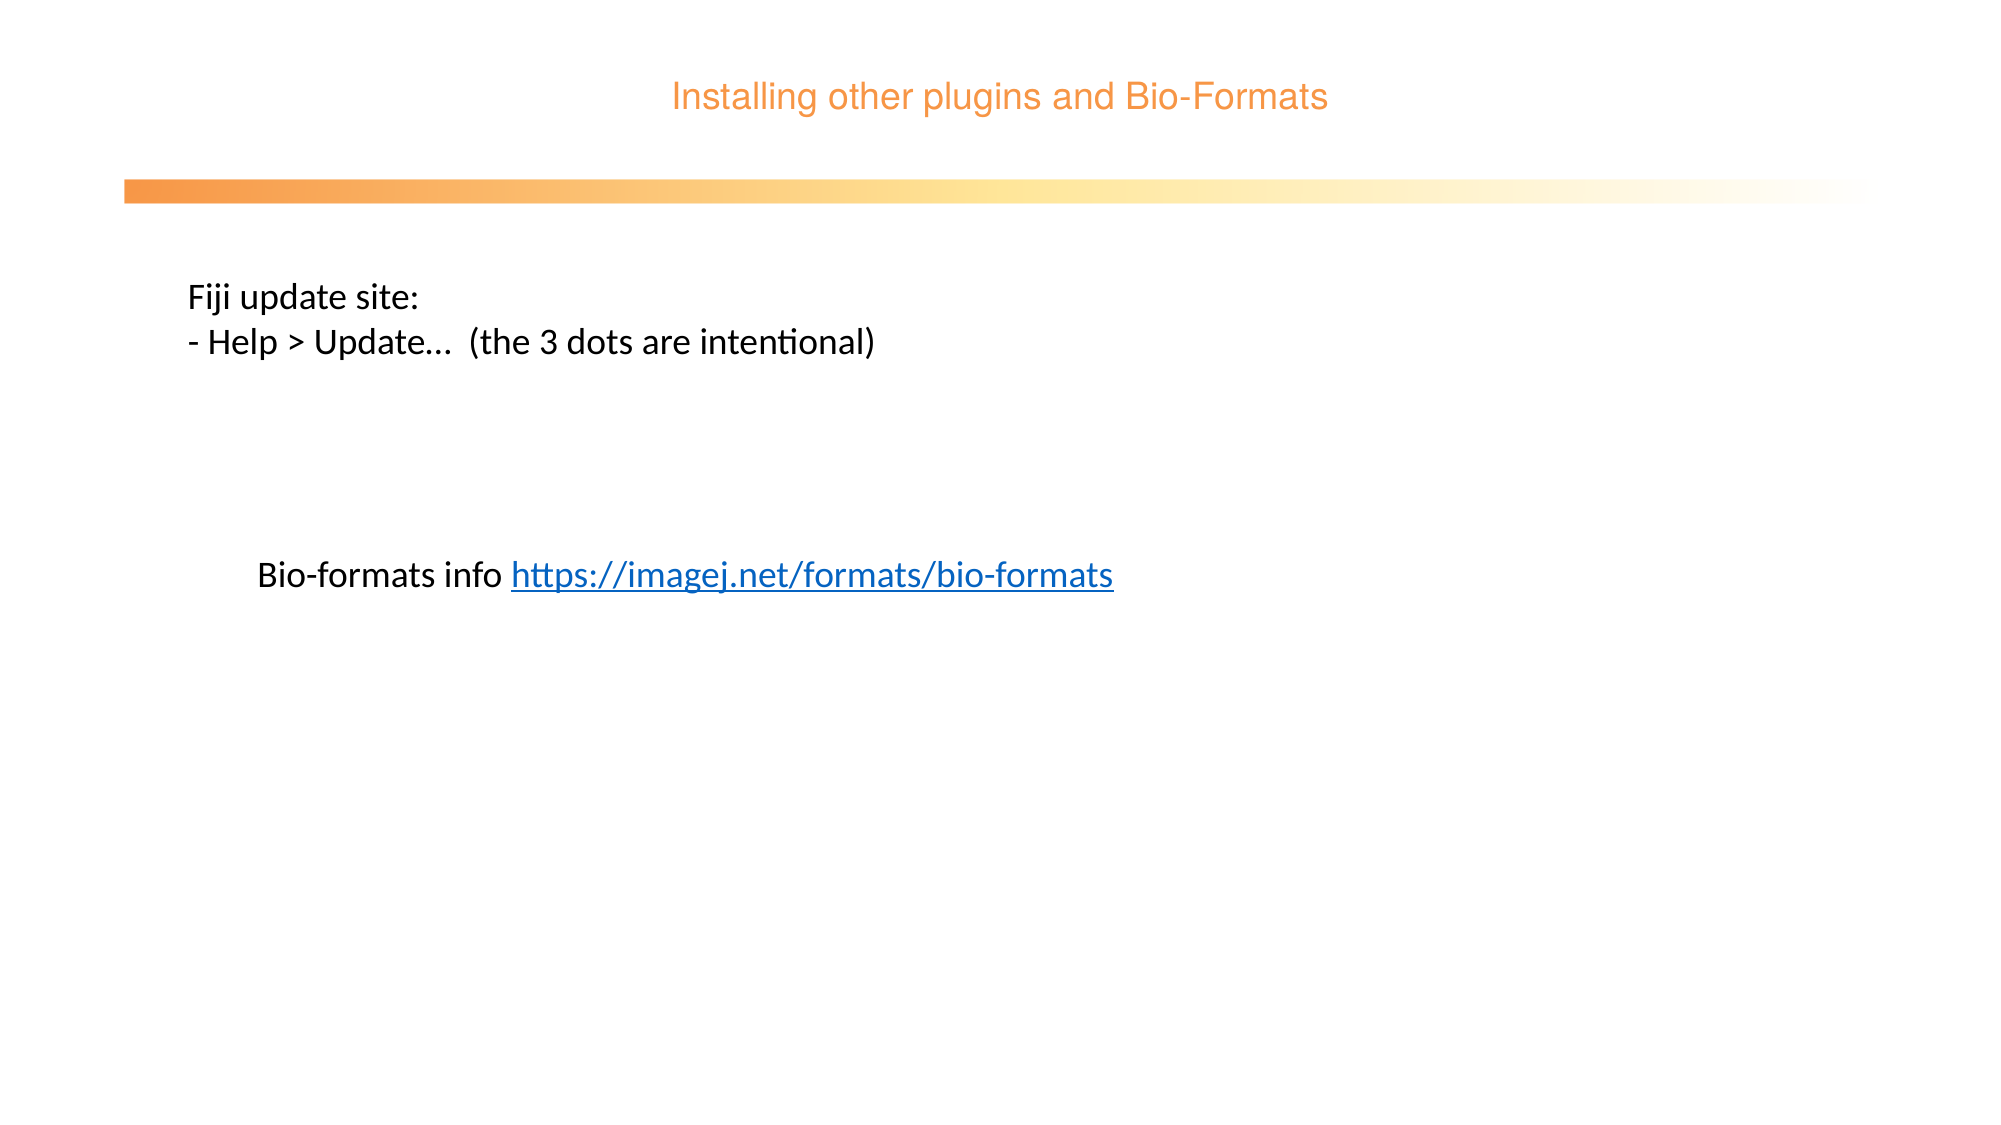

Installing other plugins and Bio-Formats
Fiji update site:
- Help > Update…  (the 3 dots are intentional)
Bio-formats info https://imagej.net/formats/bio-formats